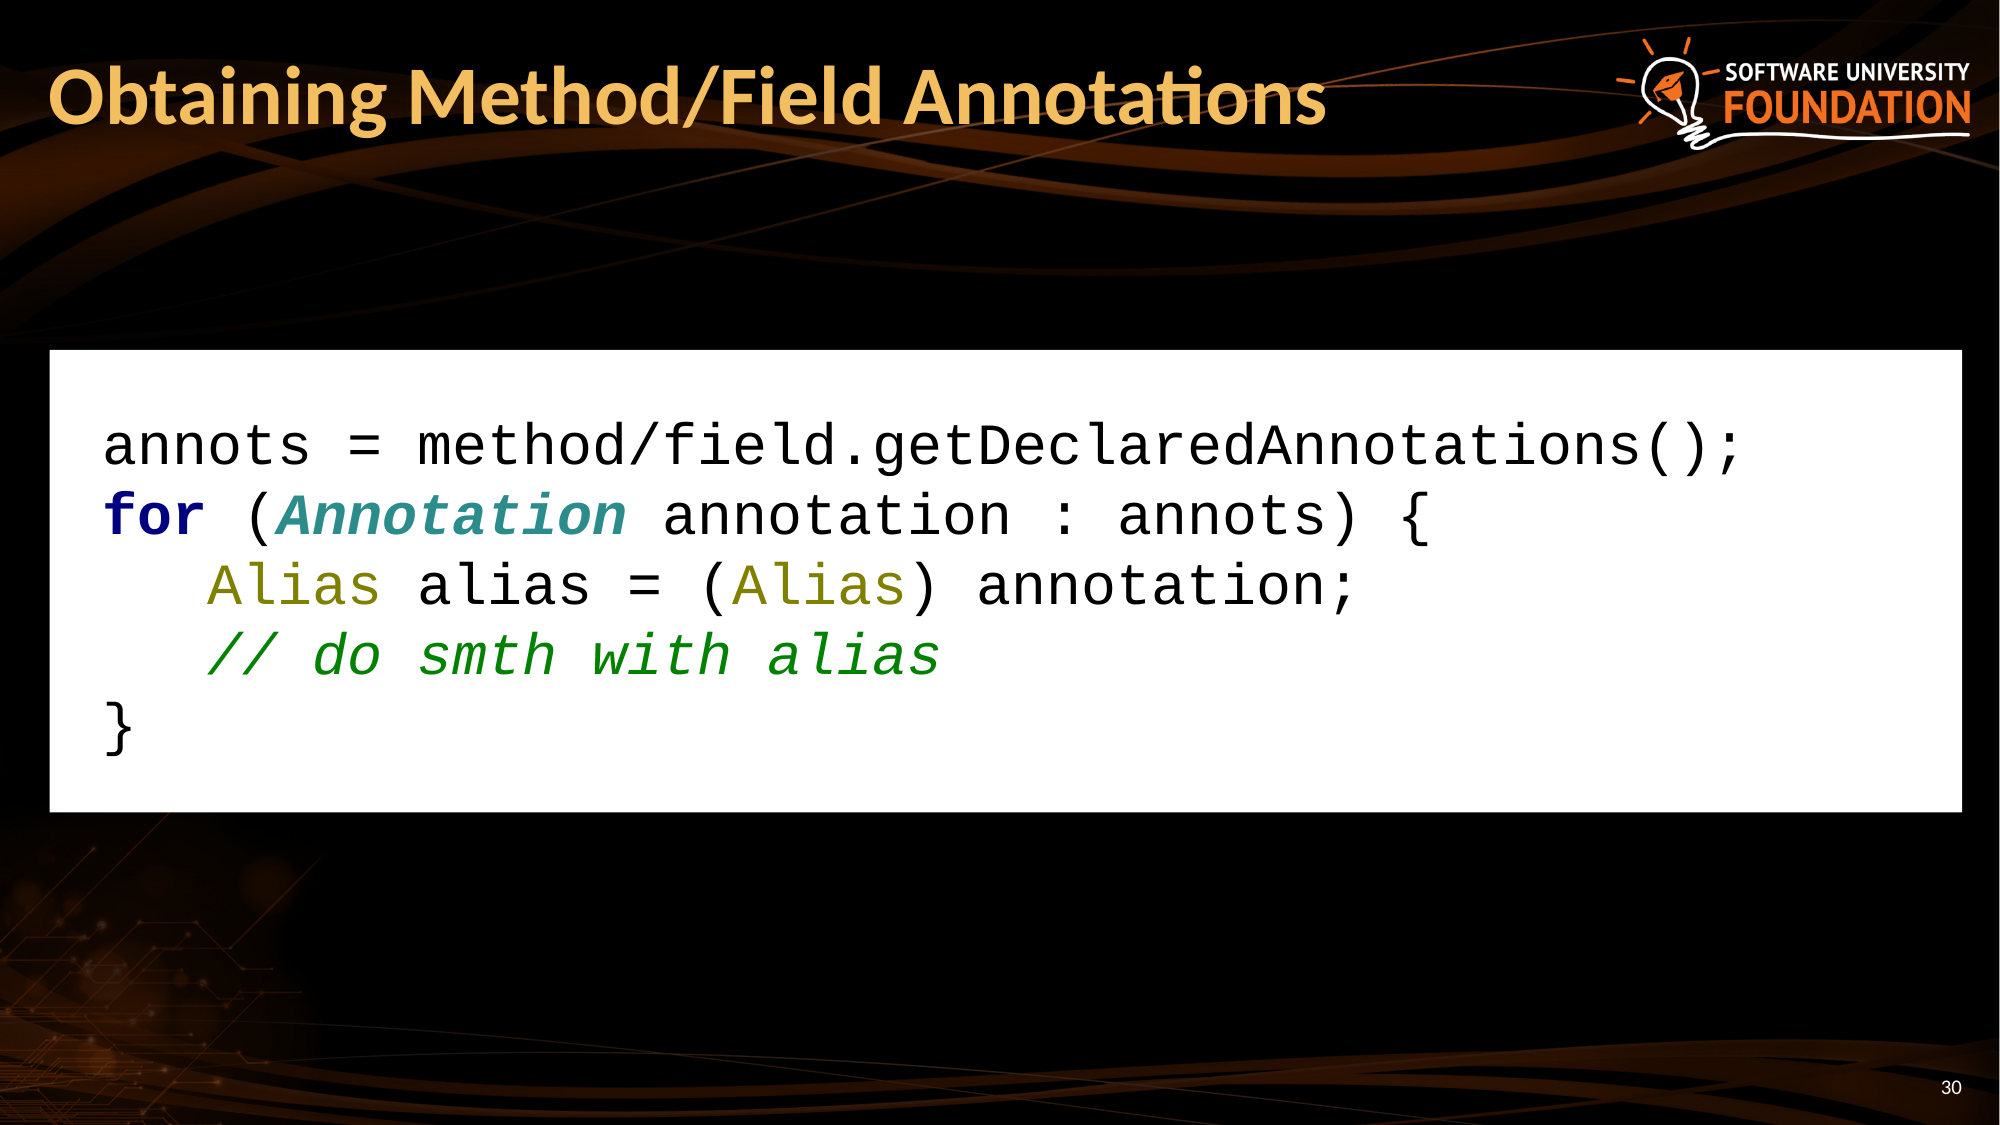

# Obtaining Method/Field Annotations
annots = method/field.getDeclaredAnnotations();
for (Annotation annotation : annots) {
   Alias alias = (Alias) annotation;
   // do smth with alias
}
30